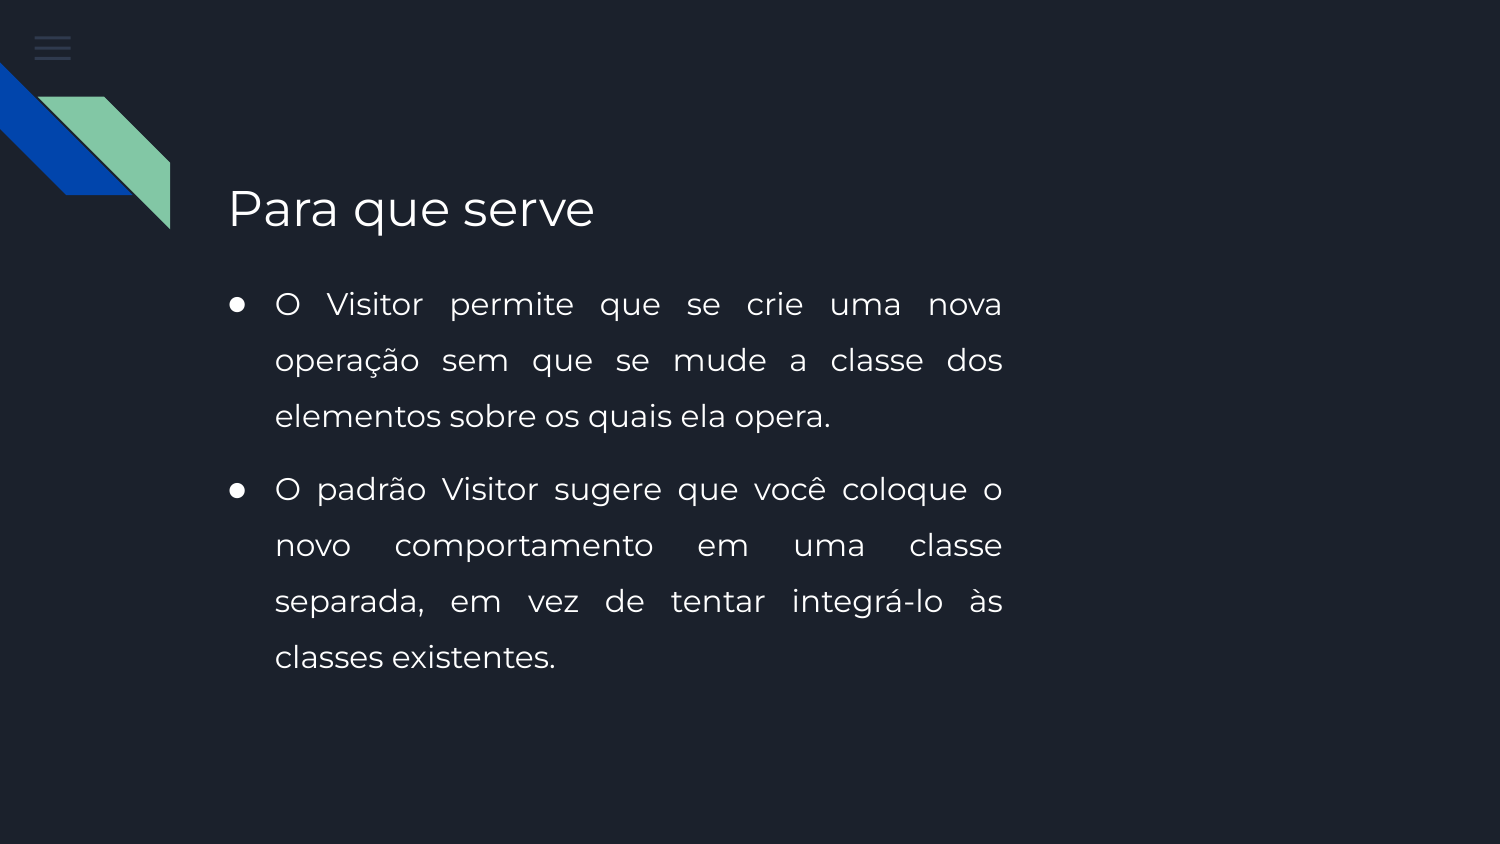

# Para que serve
O Visitor permite que se crie uma nova operação sem que se mude a classe dos elementos sobre os quais ela opera.
O padrão Visitor sugere que você coloque o novo comportamento em uma classe separada, em vez de tentar integrá-lo às classes existentes.